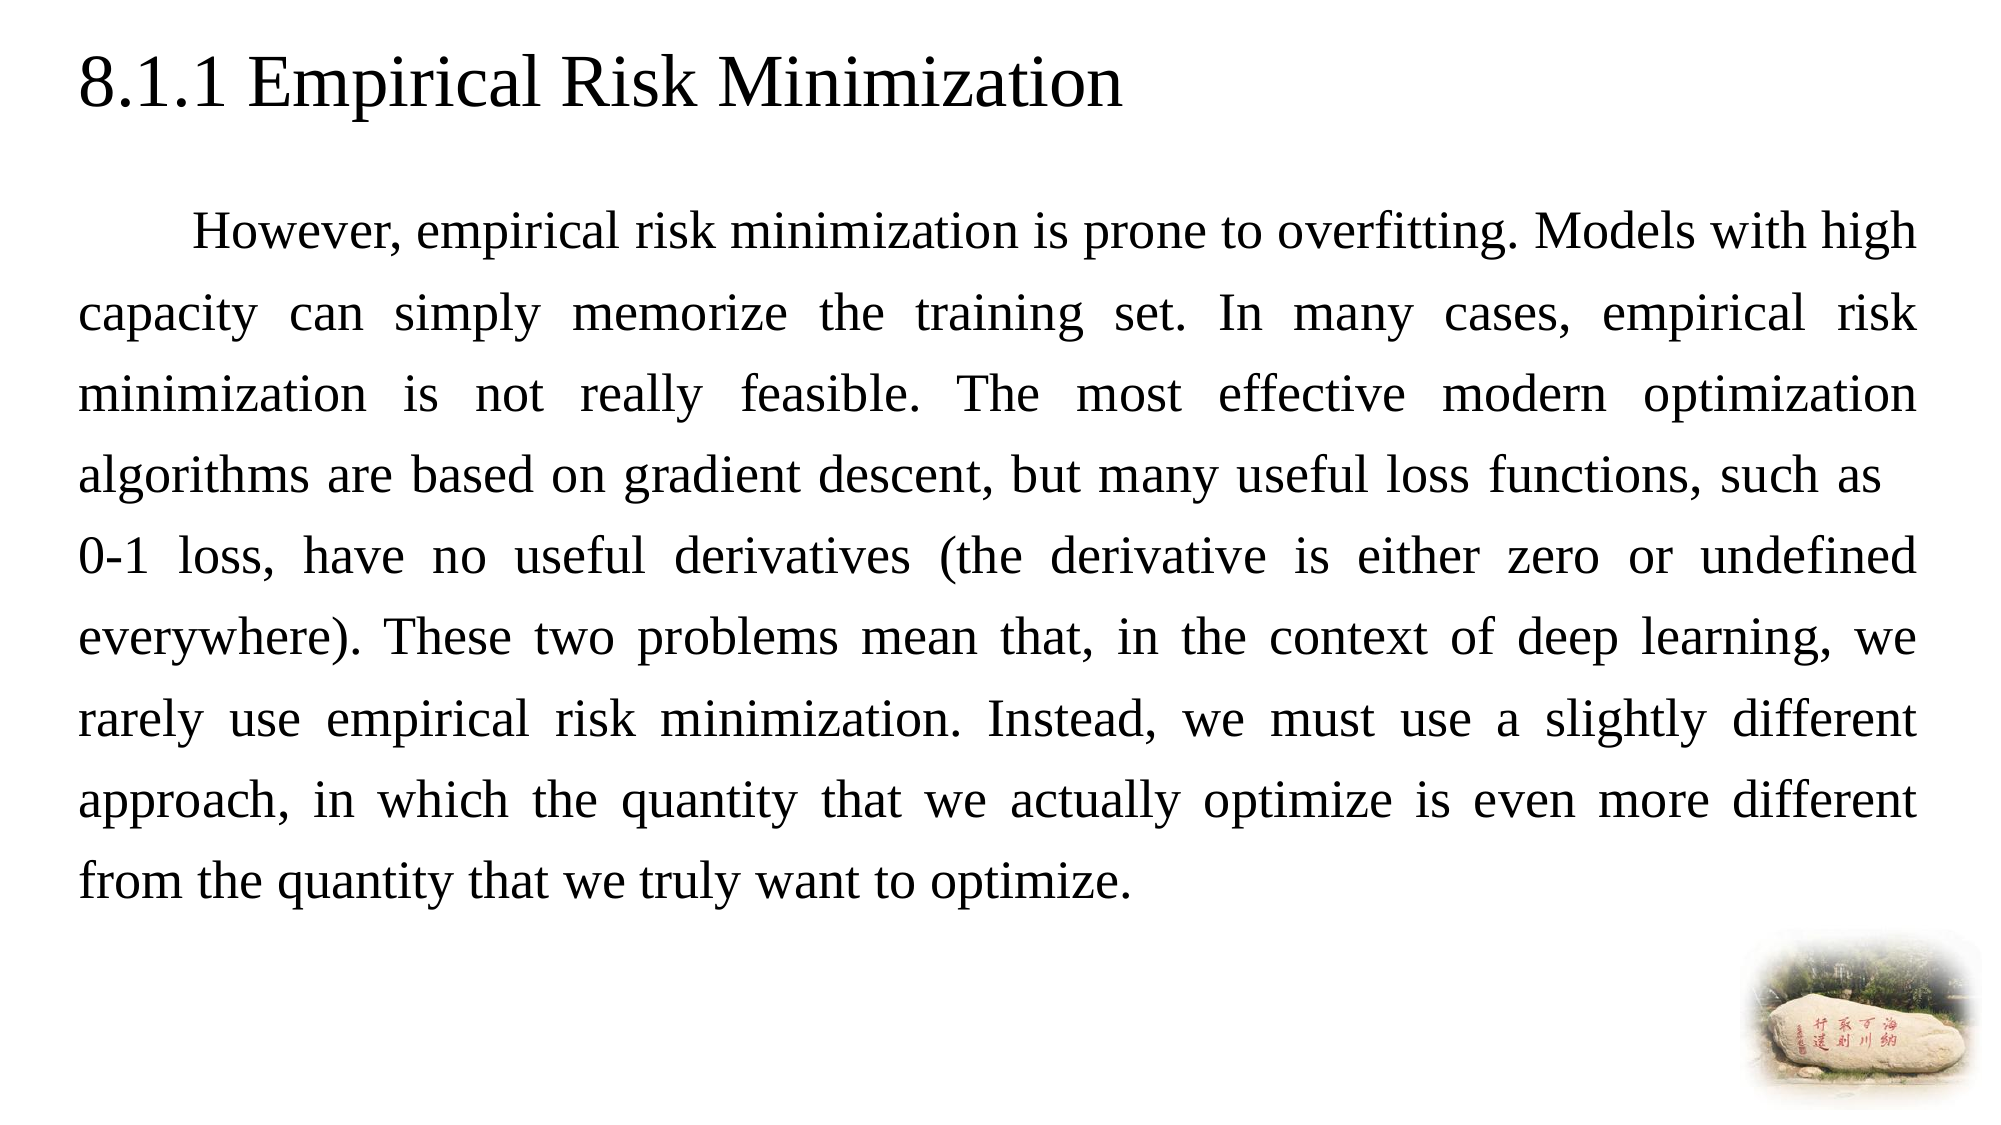

# 8.1.1 Empirical Risk Minimization
        However, empirical risk minimization is prone to overfitting. Models with high capacity can simply memorize the training set. In many cases, empirical risk minimization is not really feasible. The most effective modern optimization algorithms are based on gradient descent, but many useful loss functions, such as   0-1 loss, have no useful derivatives (the derivative is either zero or undefined everywhere). These two problems mean that, in the context of deep learning, we rarely use empirical risk minimization. Instead, we must use a slightly different approach, in which the quantity that we actually optimize is even more different from the quantity that we truly want to optimize.